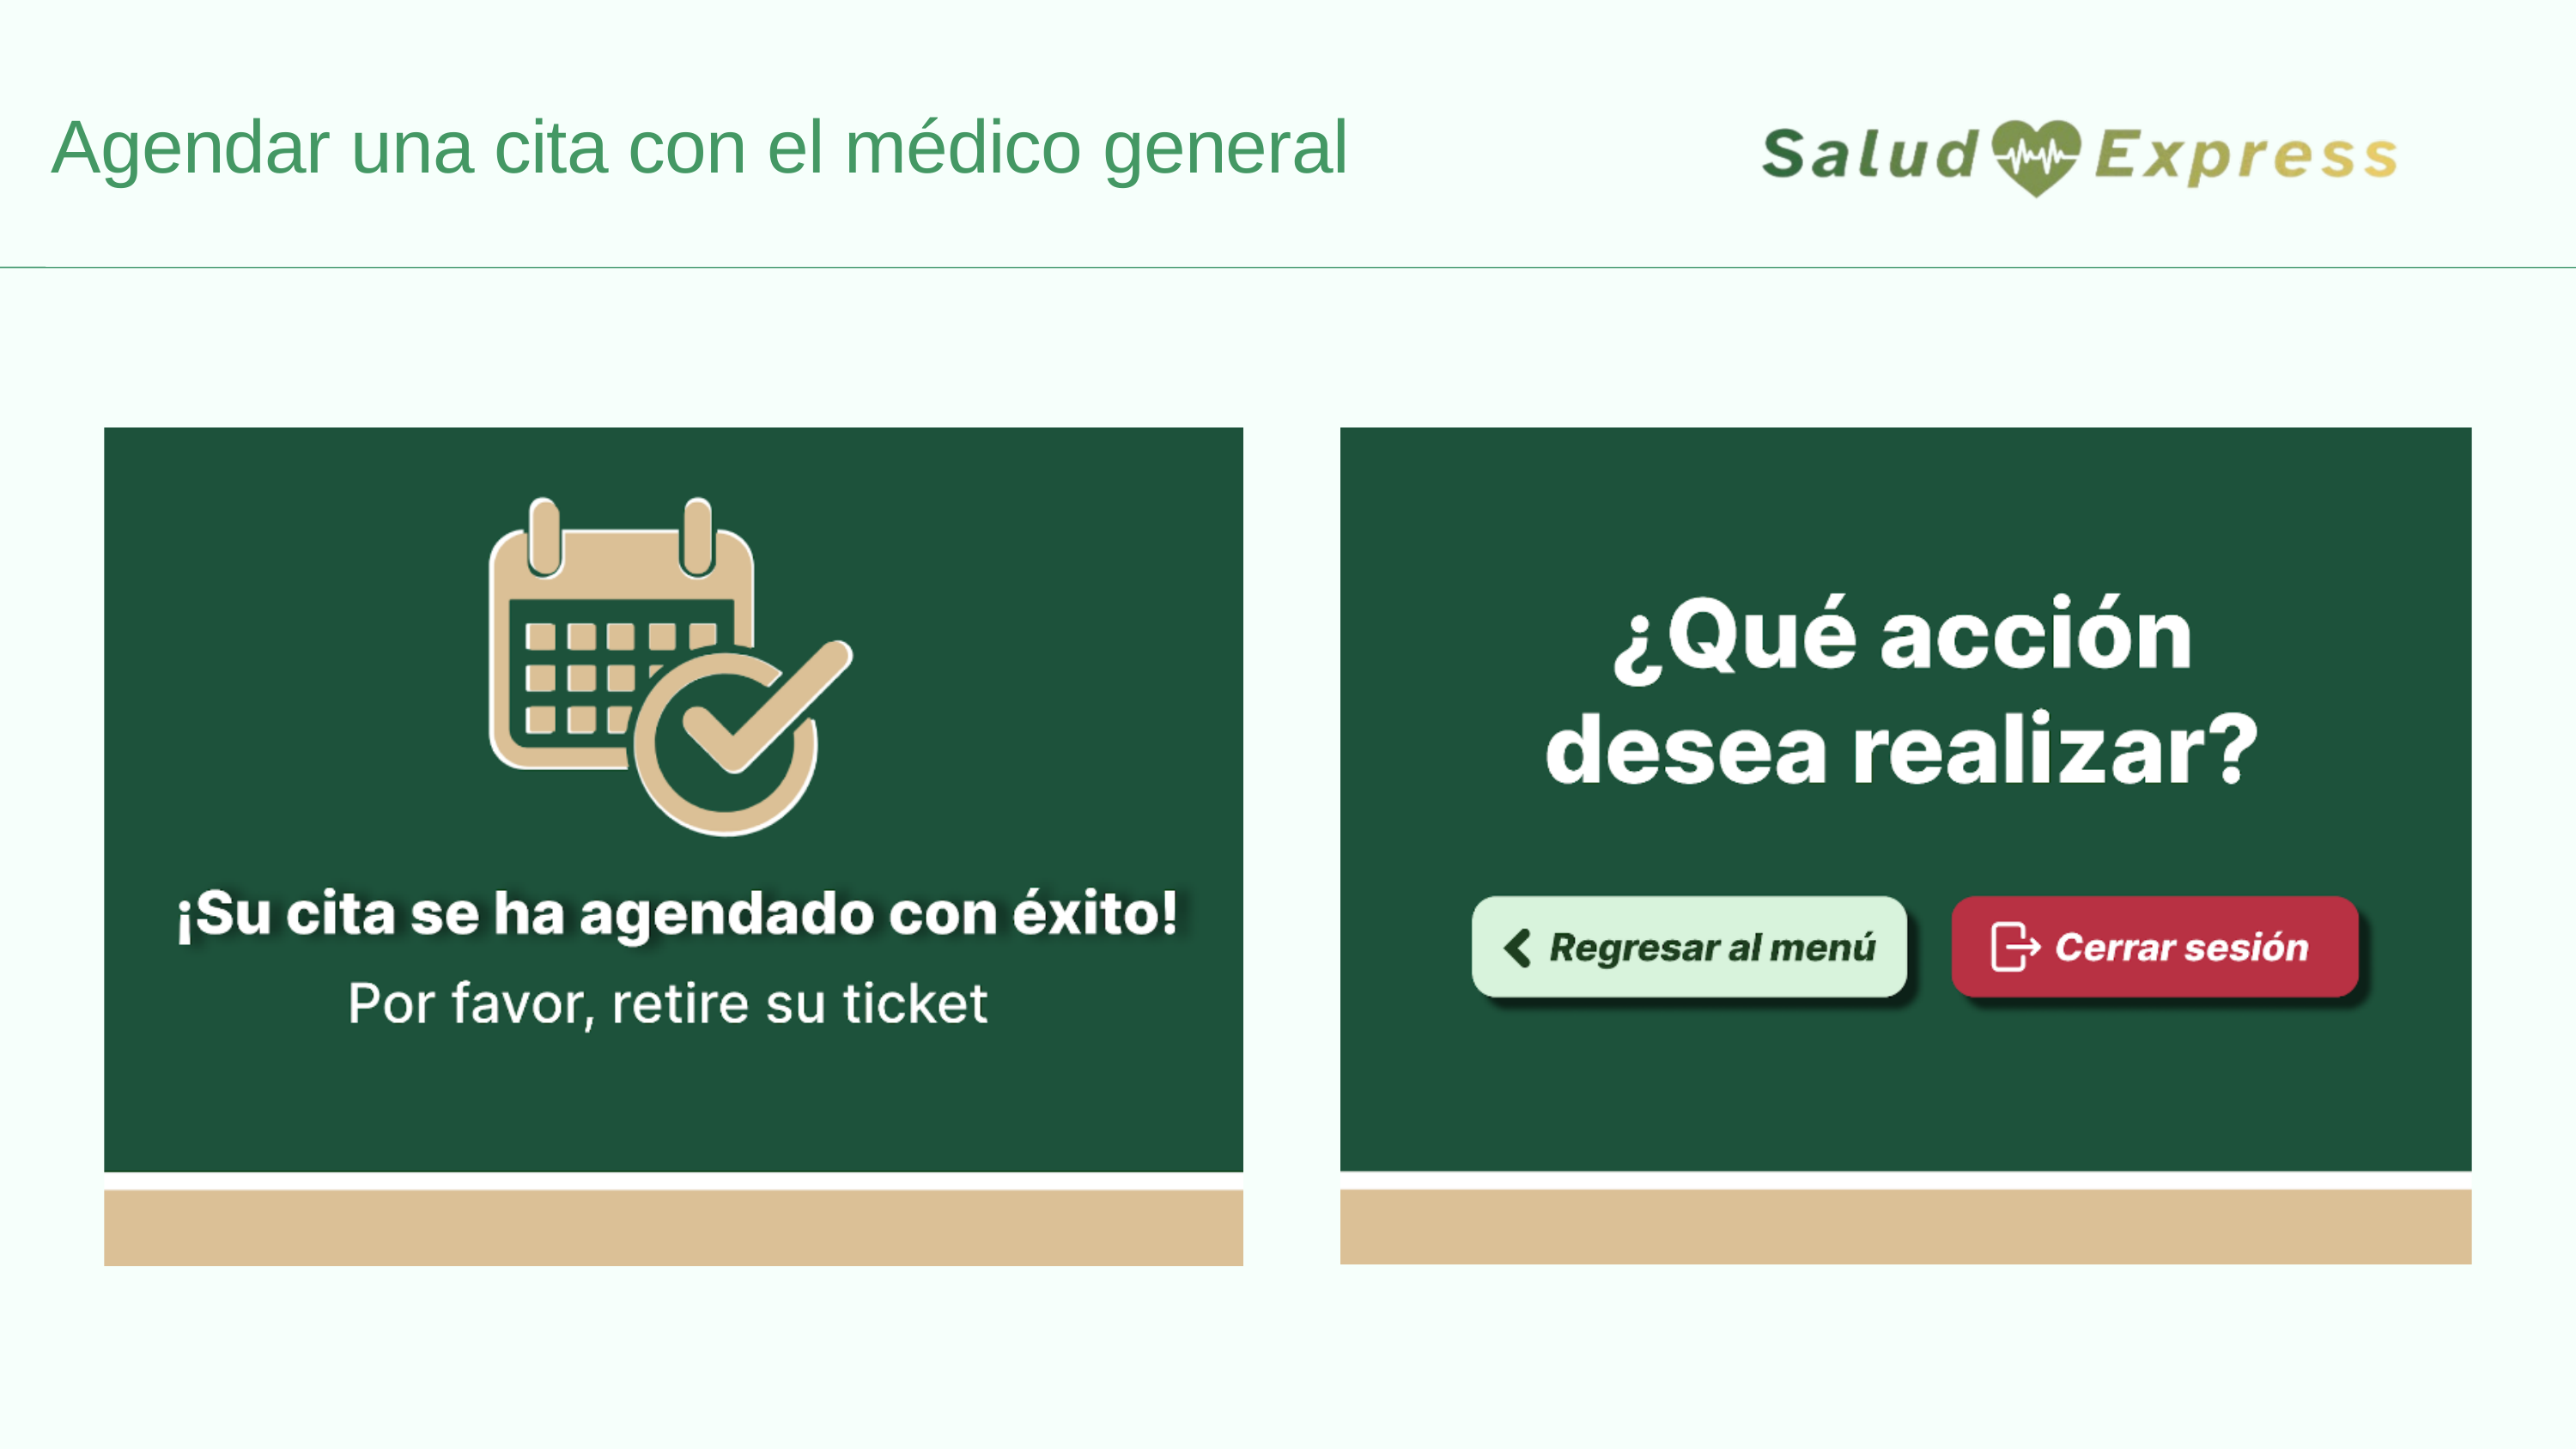

Agendar una cita con el médico general